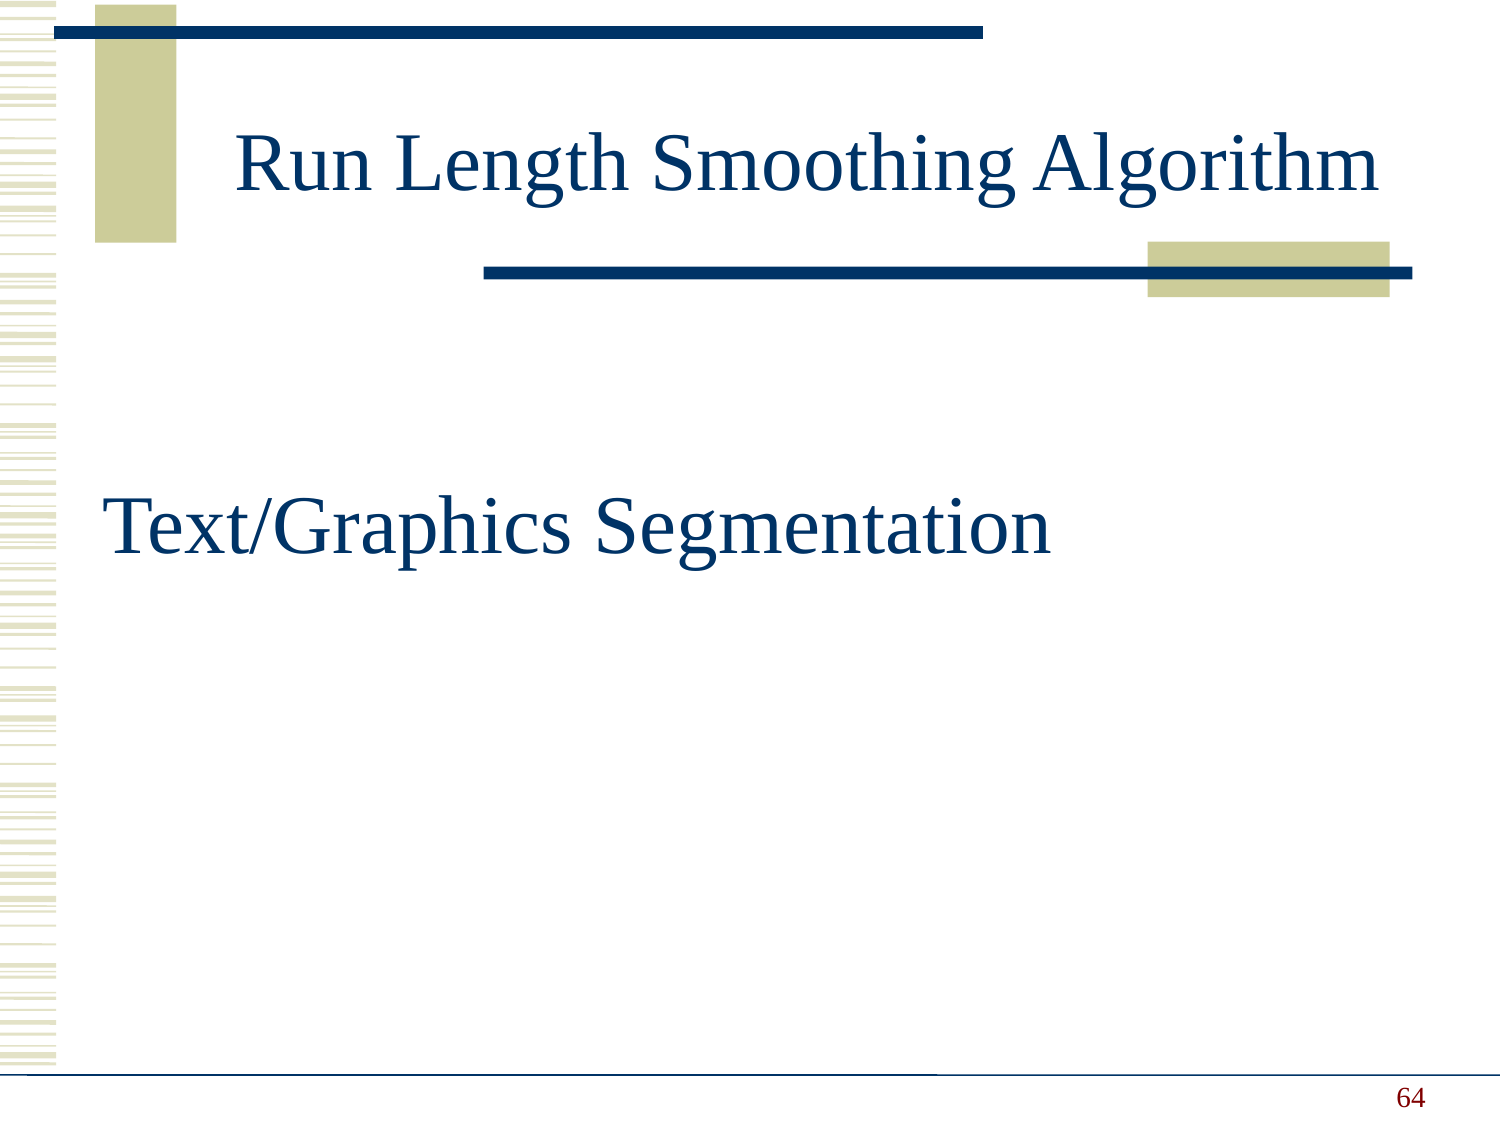

Run Length Smoothing Algorithm

Text/Graphics Segmentation

64